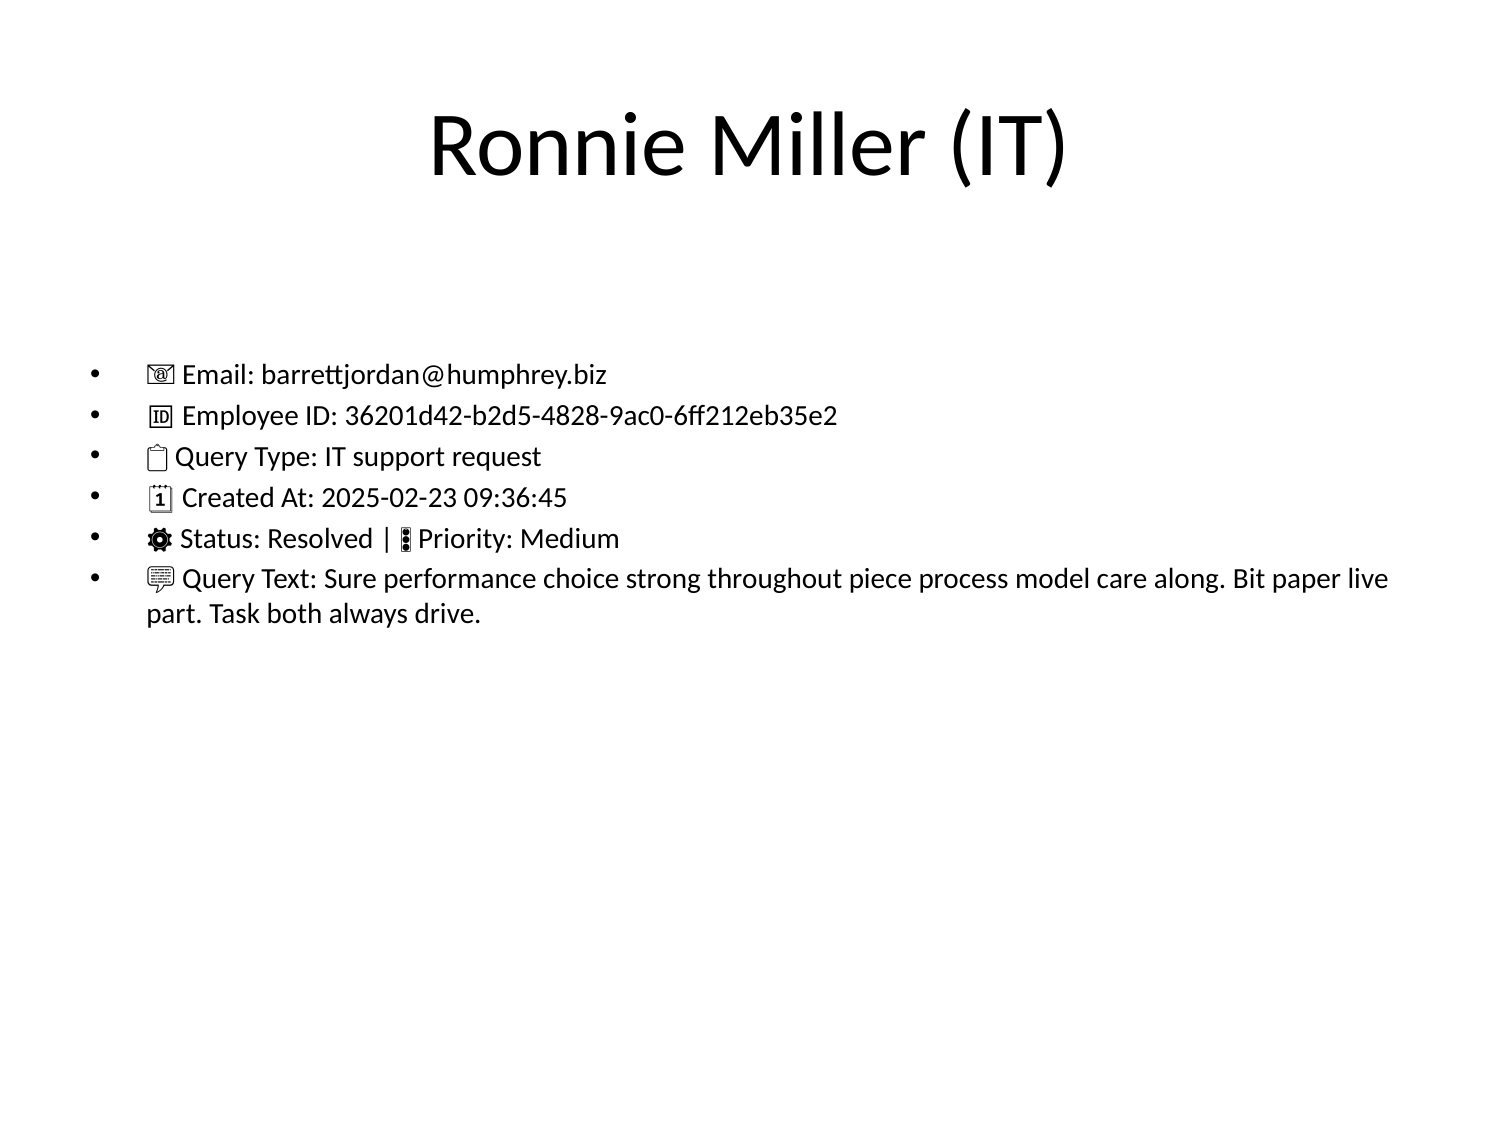

# Ronnie Miller (IT)

📧 Email: barrettjordan@humphrey.biz
🆔 Employee ID: 36201d42-b2d5-4828-9ac0-6ff212eb35e2
📋 Query Type: IT support request
🗓 Created At: 2025-02-23 09:36:45
⚙ Status: Resolved | 🚦 Priority: Medium
💬 Query Text: Sure performance choice strong throughout piece process model care along. Bit paper live part. Task both always drive.